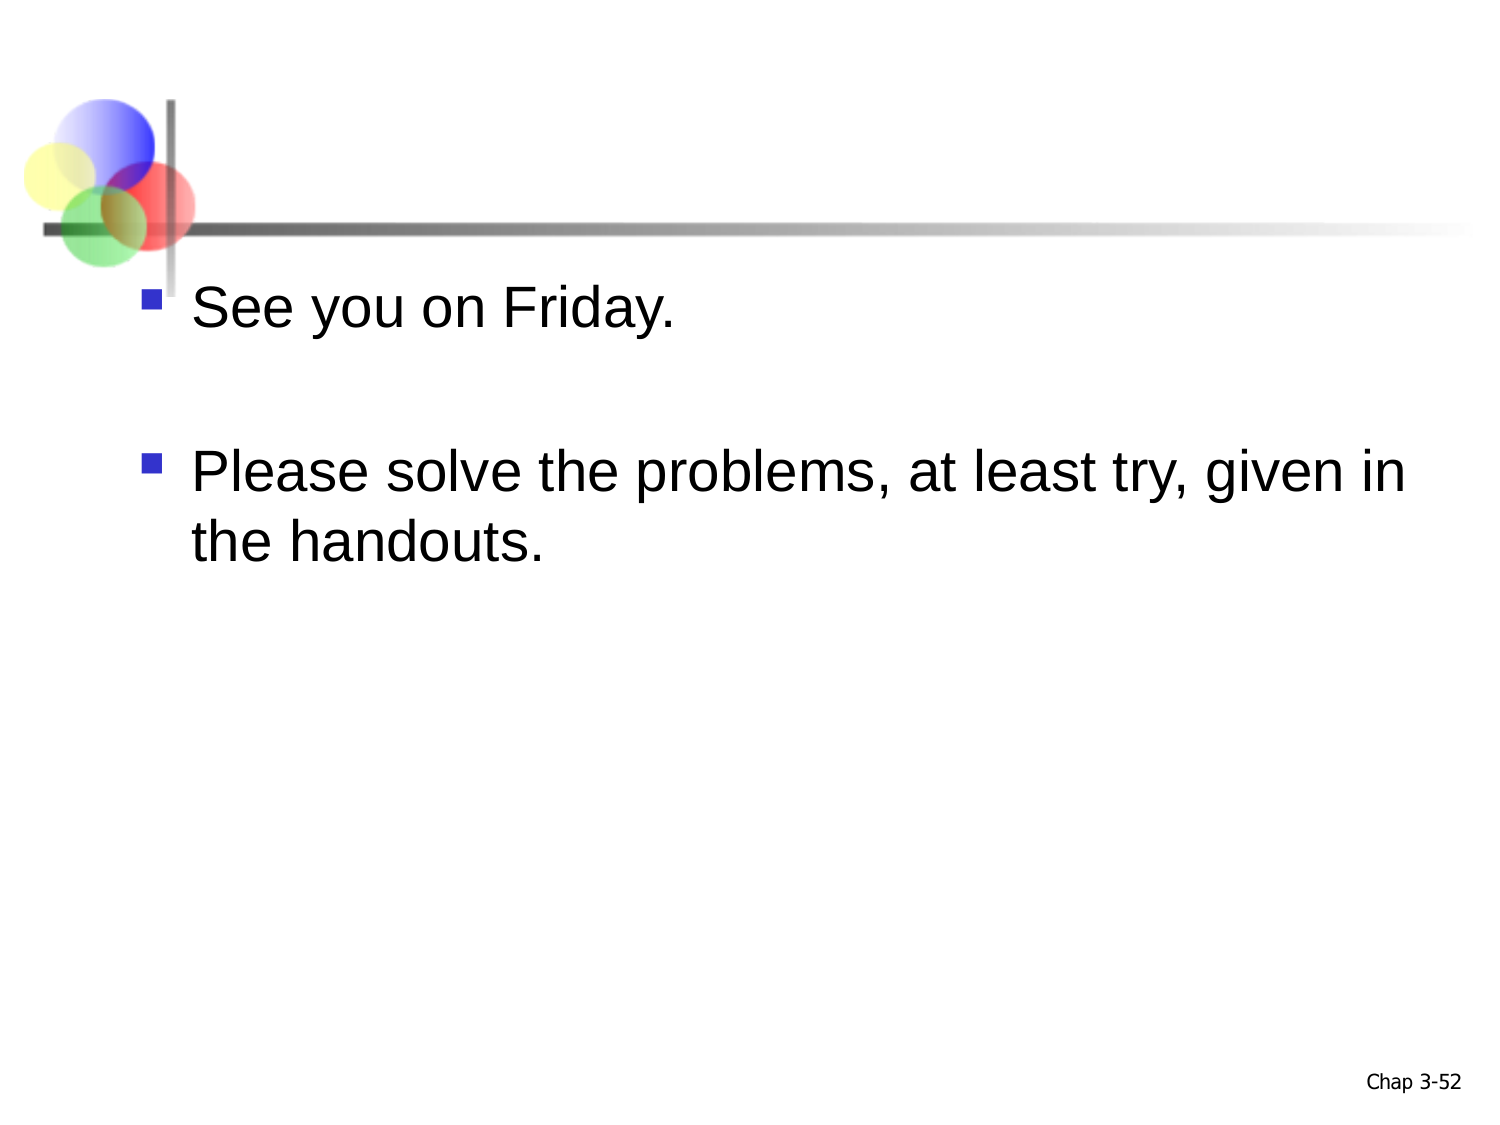

#
See you on Friday.

Please solve the problems, at least try, given in the handouts.
Chap 3-52